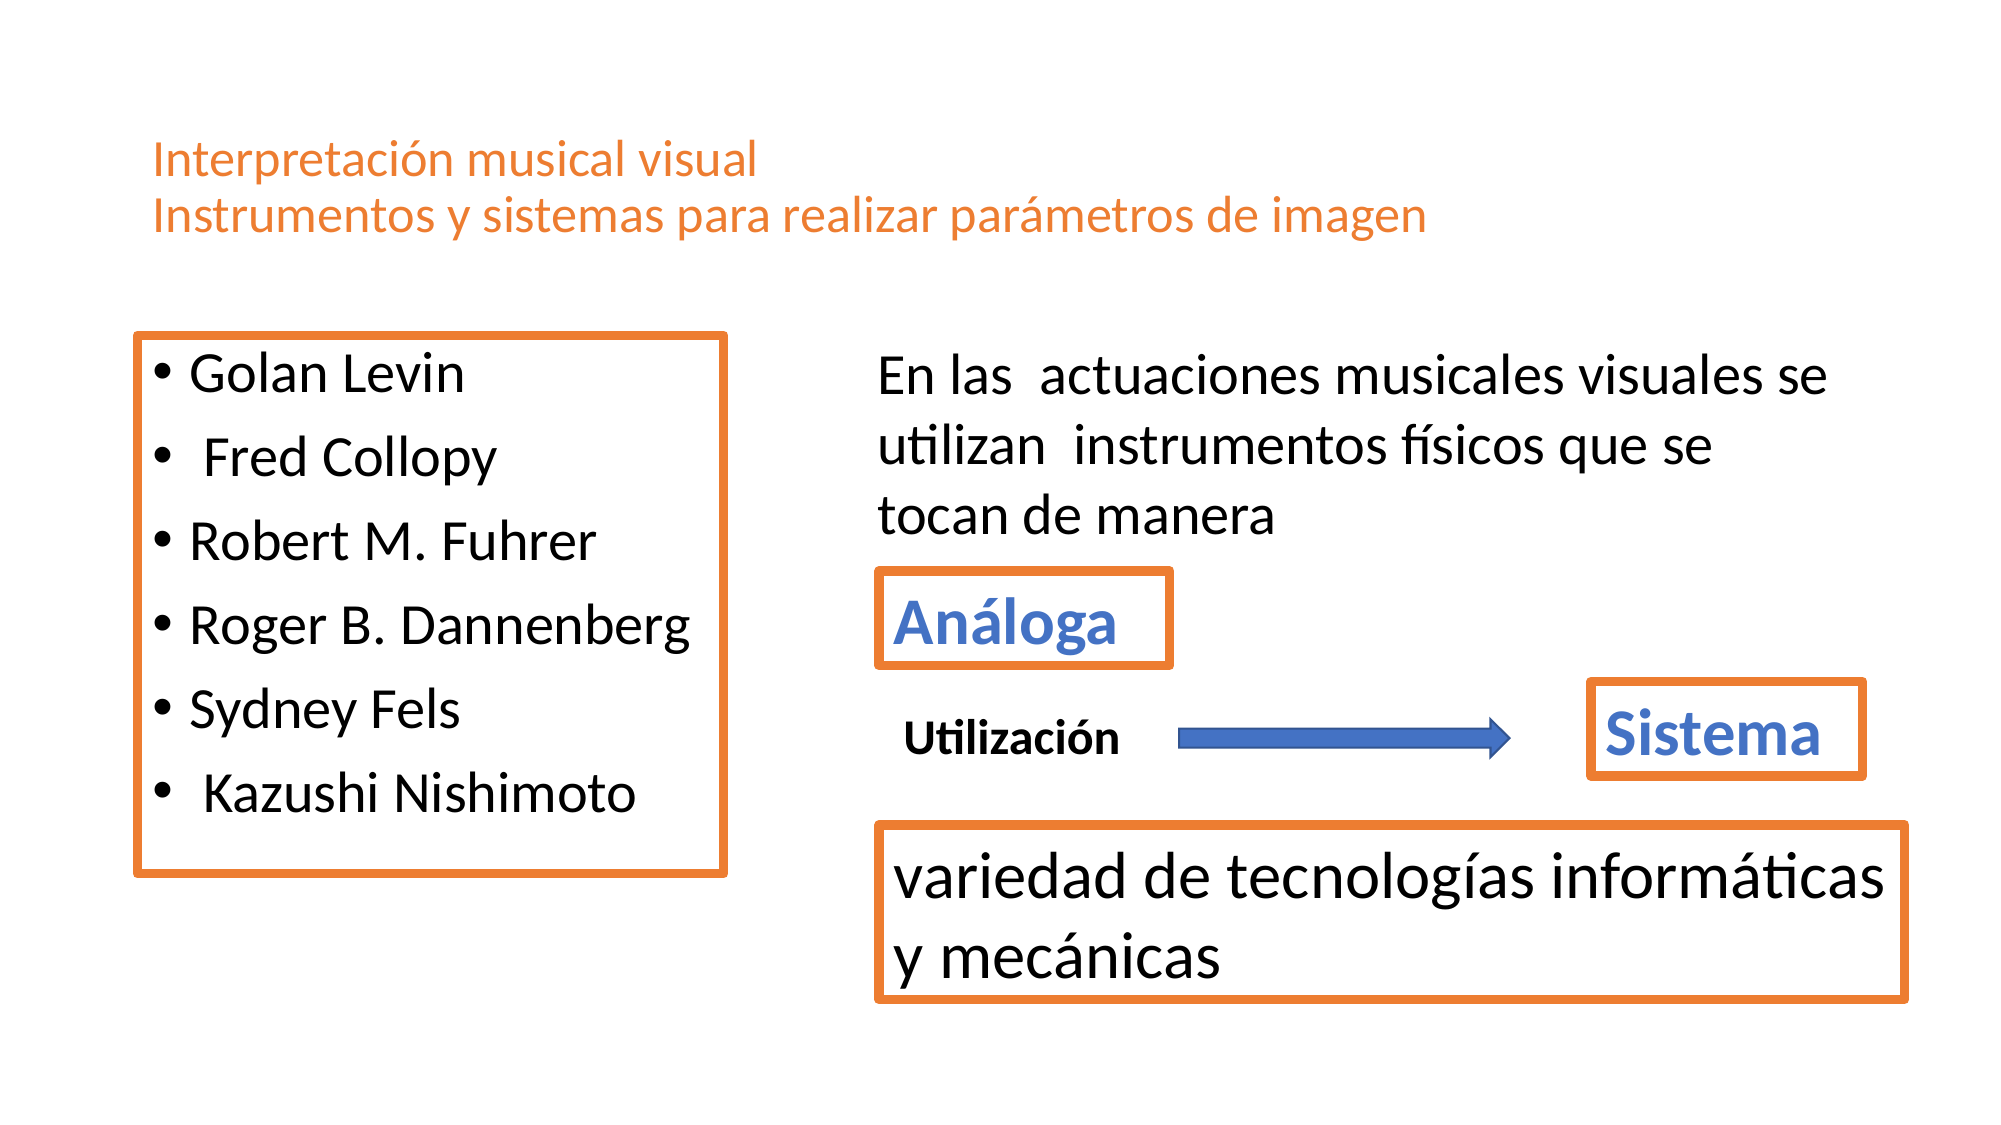

# Interpretación musical visual Instrumentos y sistemas para realizar parámetros de imagen
En las  actuaciones musicales visuales se utilizan  instrumentos físicos que se tocan de manera
Golan Levin
 Fred Collopy
Robert M. Fuhrer
Roger B. Dannenberg
Sydney Fels
 Kazushi Nishimoto
Análoga
Sistema
Utilización

variedad de tecnologías informáticas y mecánicas